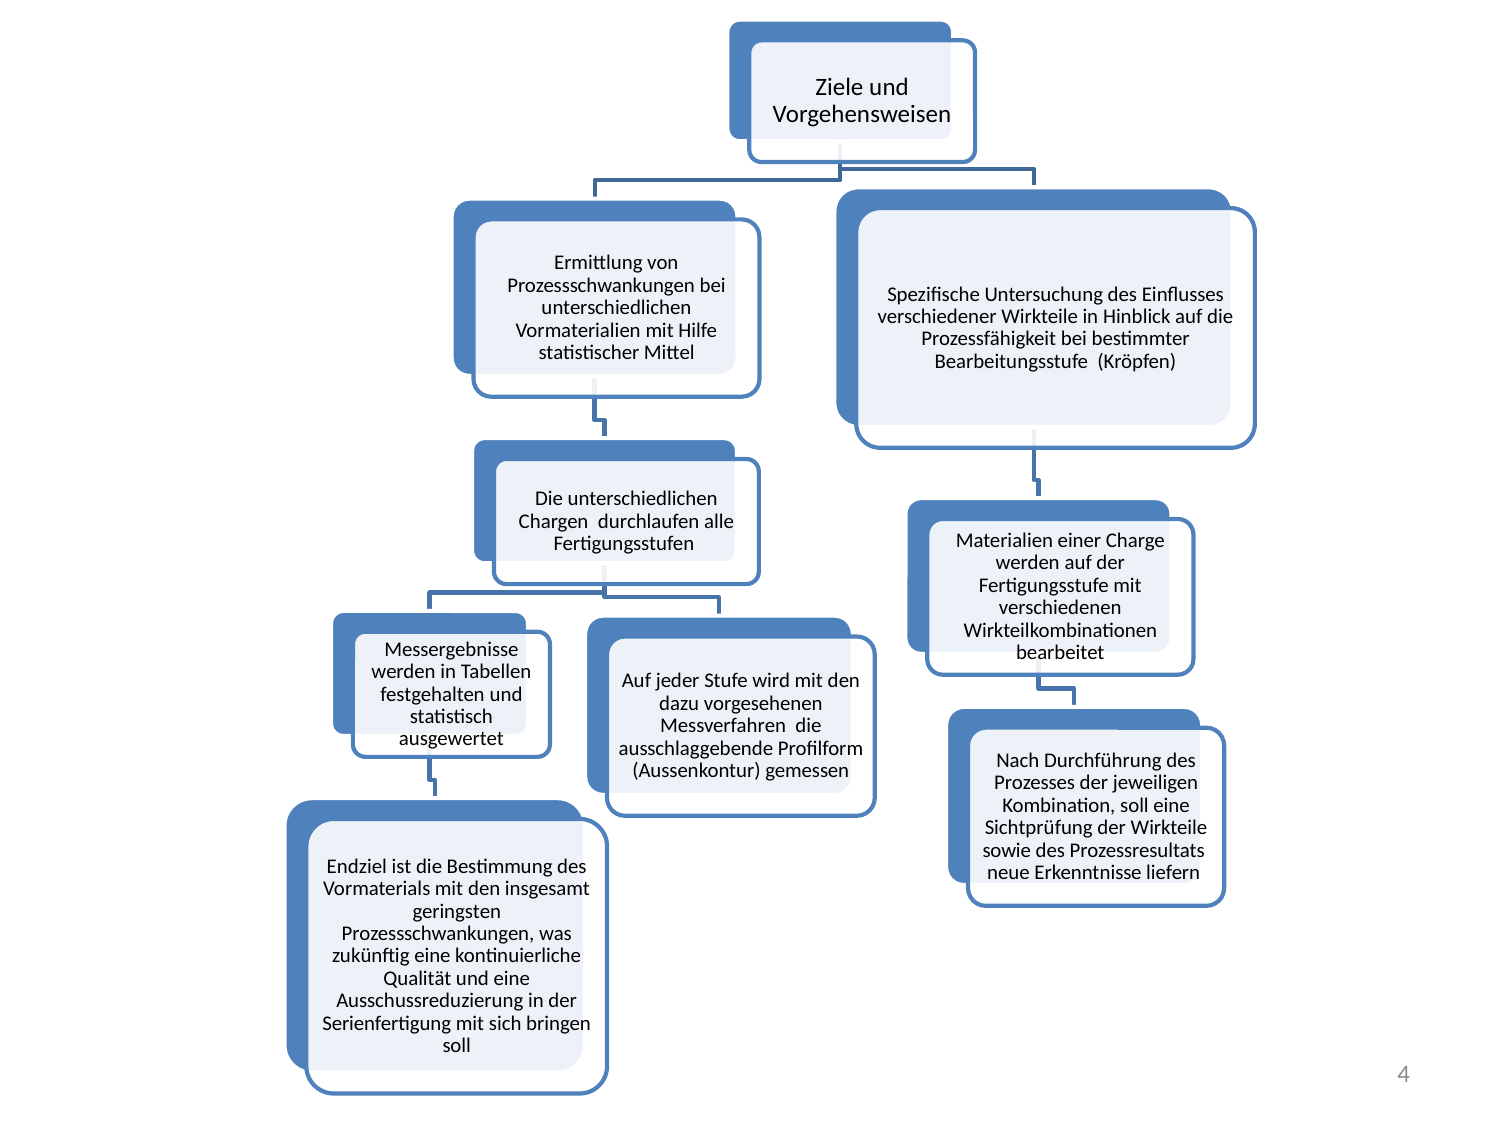

Ziele und Vorgehensweisen
Ermittlung von Prozessschwankungen bei unterschiedlichen Vormaterialien mit Hilfe statistischer Mittel
Die unterschiedlichen Chargen  durchlaufen alle Fertigungsstufen
Messergebnisse werden in Tabellen festgehalten und statistisch ausgewertet
Endziel ist die Bestimmung des Vormaterials mit den insgesamt geringsten Prozessschwankungen, was zukünftig eine kontinuierliche Qualität und eine Ausschussreduzierung in der Serienfertigung mit sich bringen soll
Auf jeder Stufe wird mit den dazu vorgesehenen Messverfahren  die ausschlaggebende Profilform (Aussenkontur) gemessen
Spezifische Untersuchung des Einflusses verschiedener Wirkteile in Hinblick auf die Prozessfähigkeit bei bestimmter Bearbeitungsstufe  (Kröpfen)
Materialien einer Charge werden auf der Fertigungsstufe mit verschiedenen Wirkteilkombinationen bearbeitet
Nach Durchführung des Prozesses der jeweiligen Kombination, soll eine Sichtprüfung der Wirkteile sowie des Prozessresultats  neue Erkenntnisse liefern
4